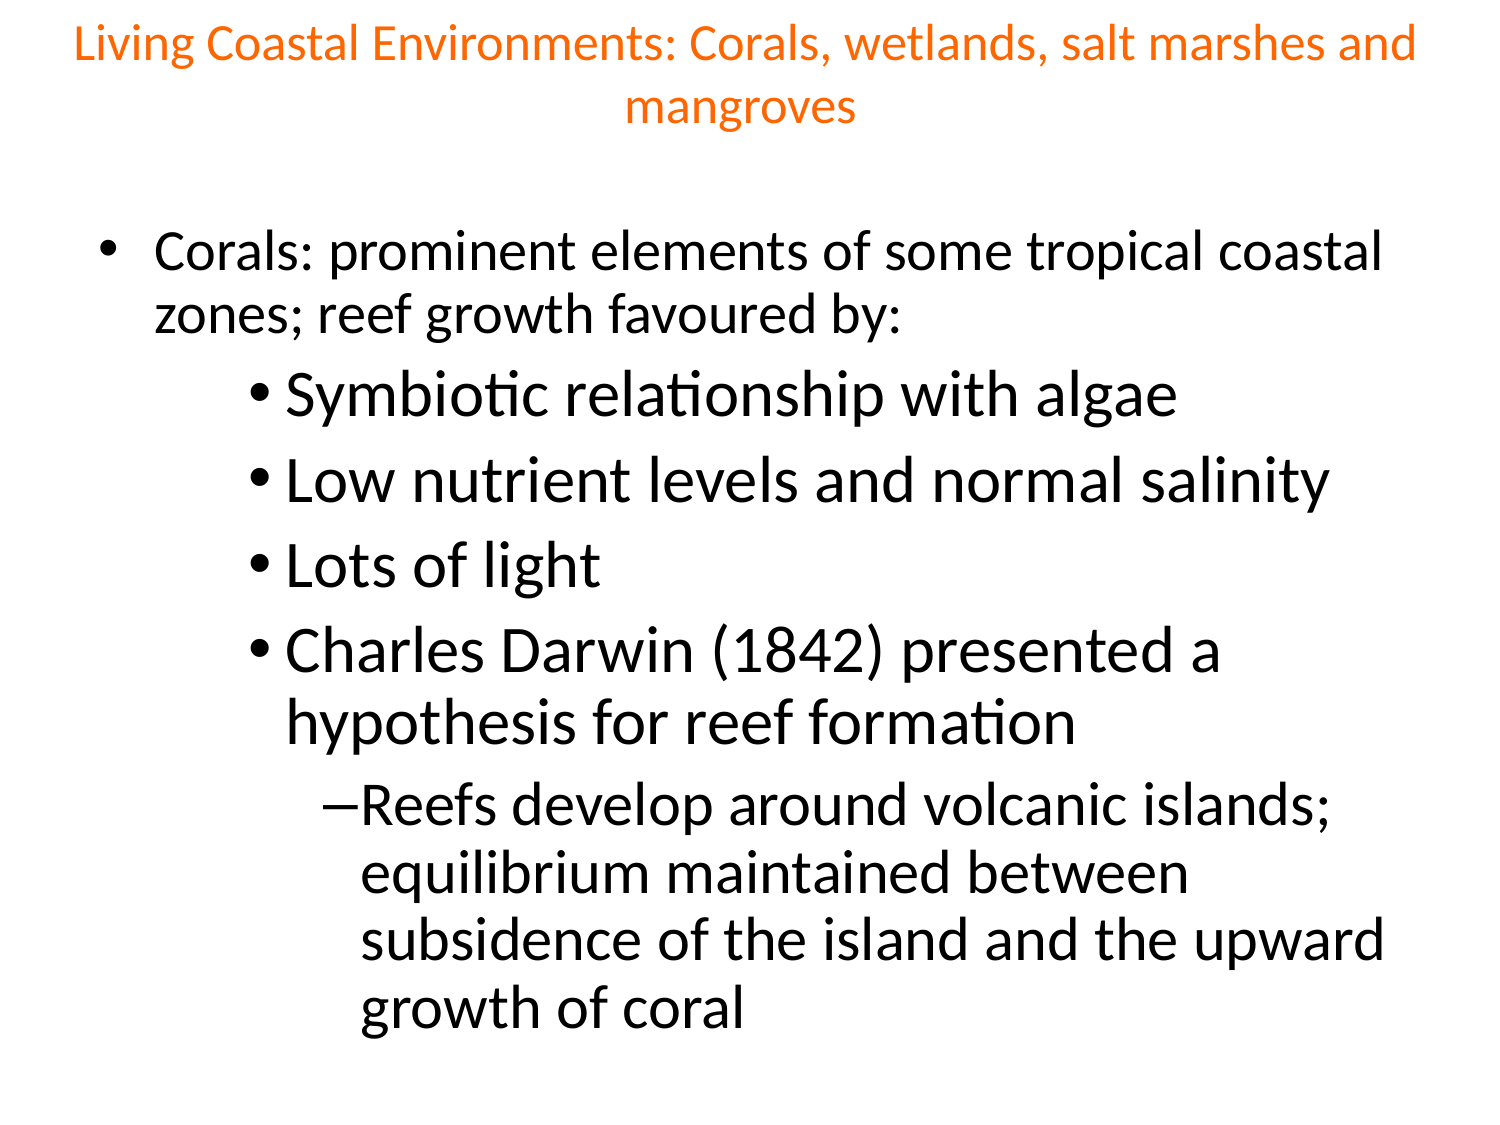

# Living Coastal Environments: Corals, wetlands, salt marshes and mangroves
Corals: prominent elements of some tropical coastal zones; reef growth favoured by:
Symbiotic relationship with algae
Low nutrient levels and normal salinity
Lots of light
Charles Darwin (1842) presented a hypothesis for reef formation
Reefs develop around volcanic islands; equilibrium maintained between subsidence of the island and the upward growth of coral